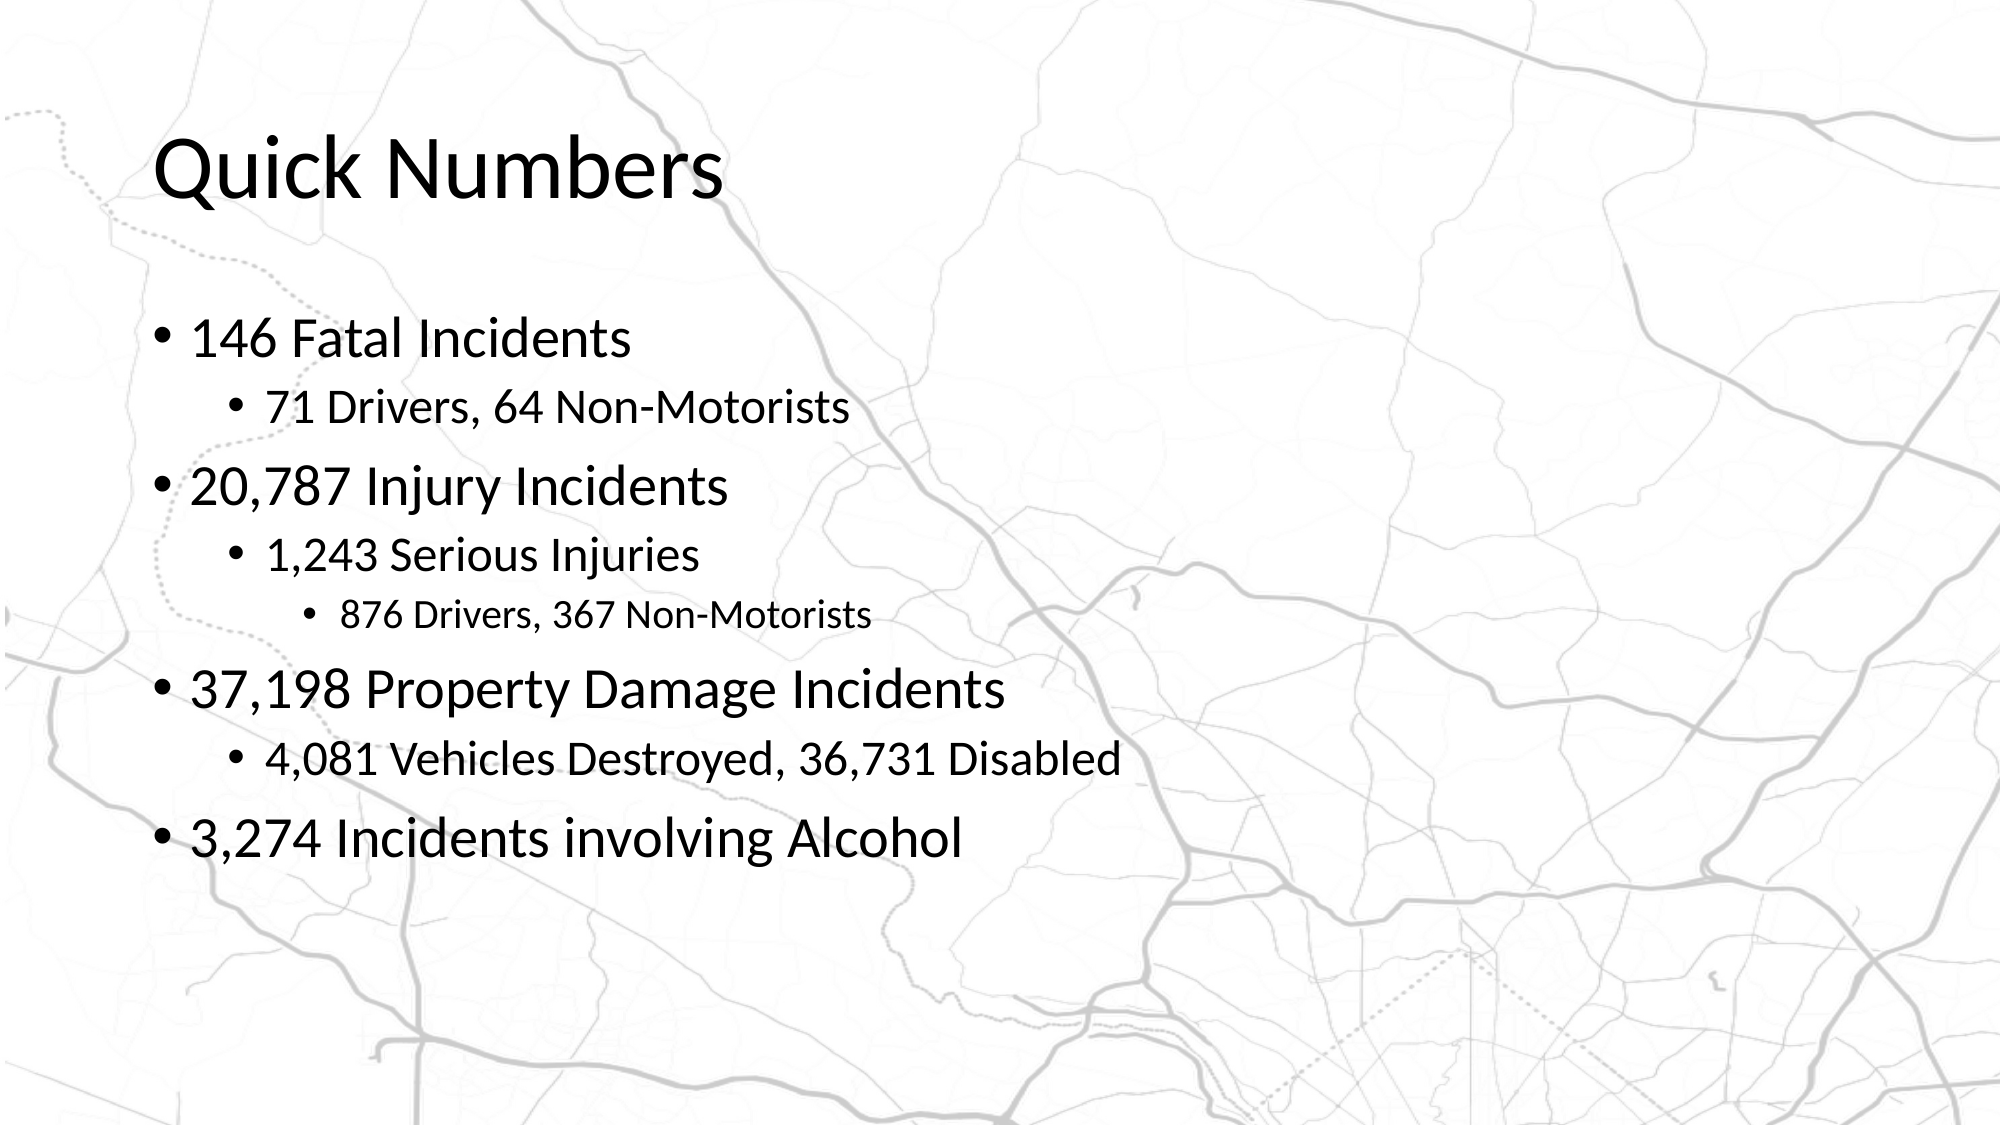

# Quick Numbers
146 Fatal Incidents
71 Drivers, 64 Non-Motorists
20,787 Injury Incidents
1,243 Serious Injuries
876 Drivers, 367 Non-Motorists
37,198 Property Damage Incidents
4,081 Vehicles Destroyed, 36,731 Disabled
3,274 Incidents involving Alcohol